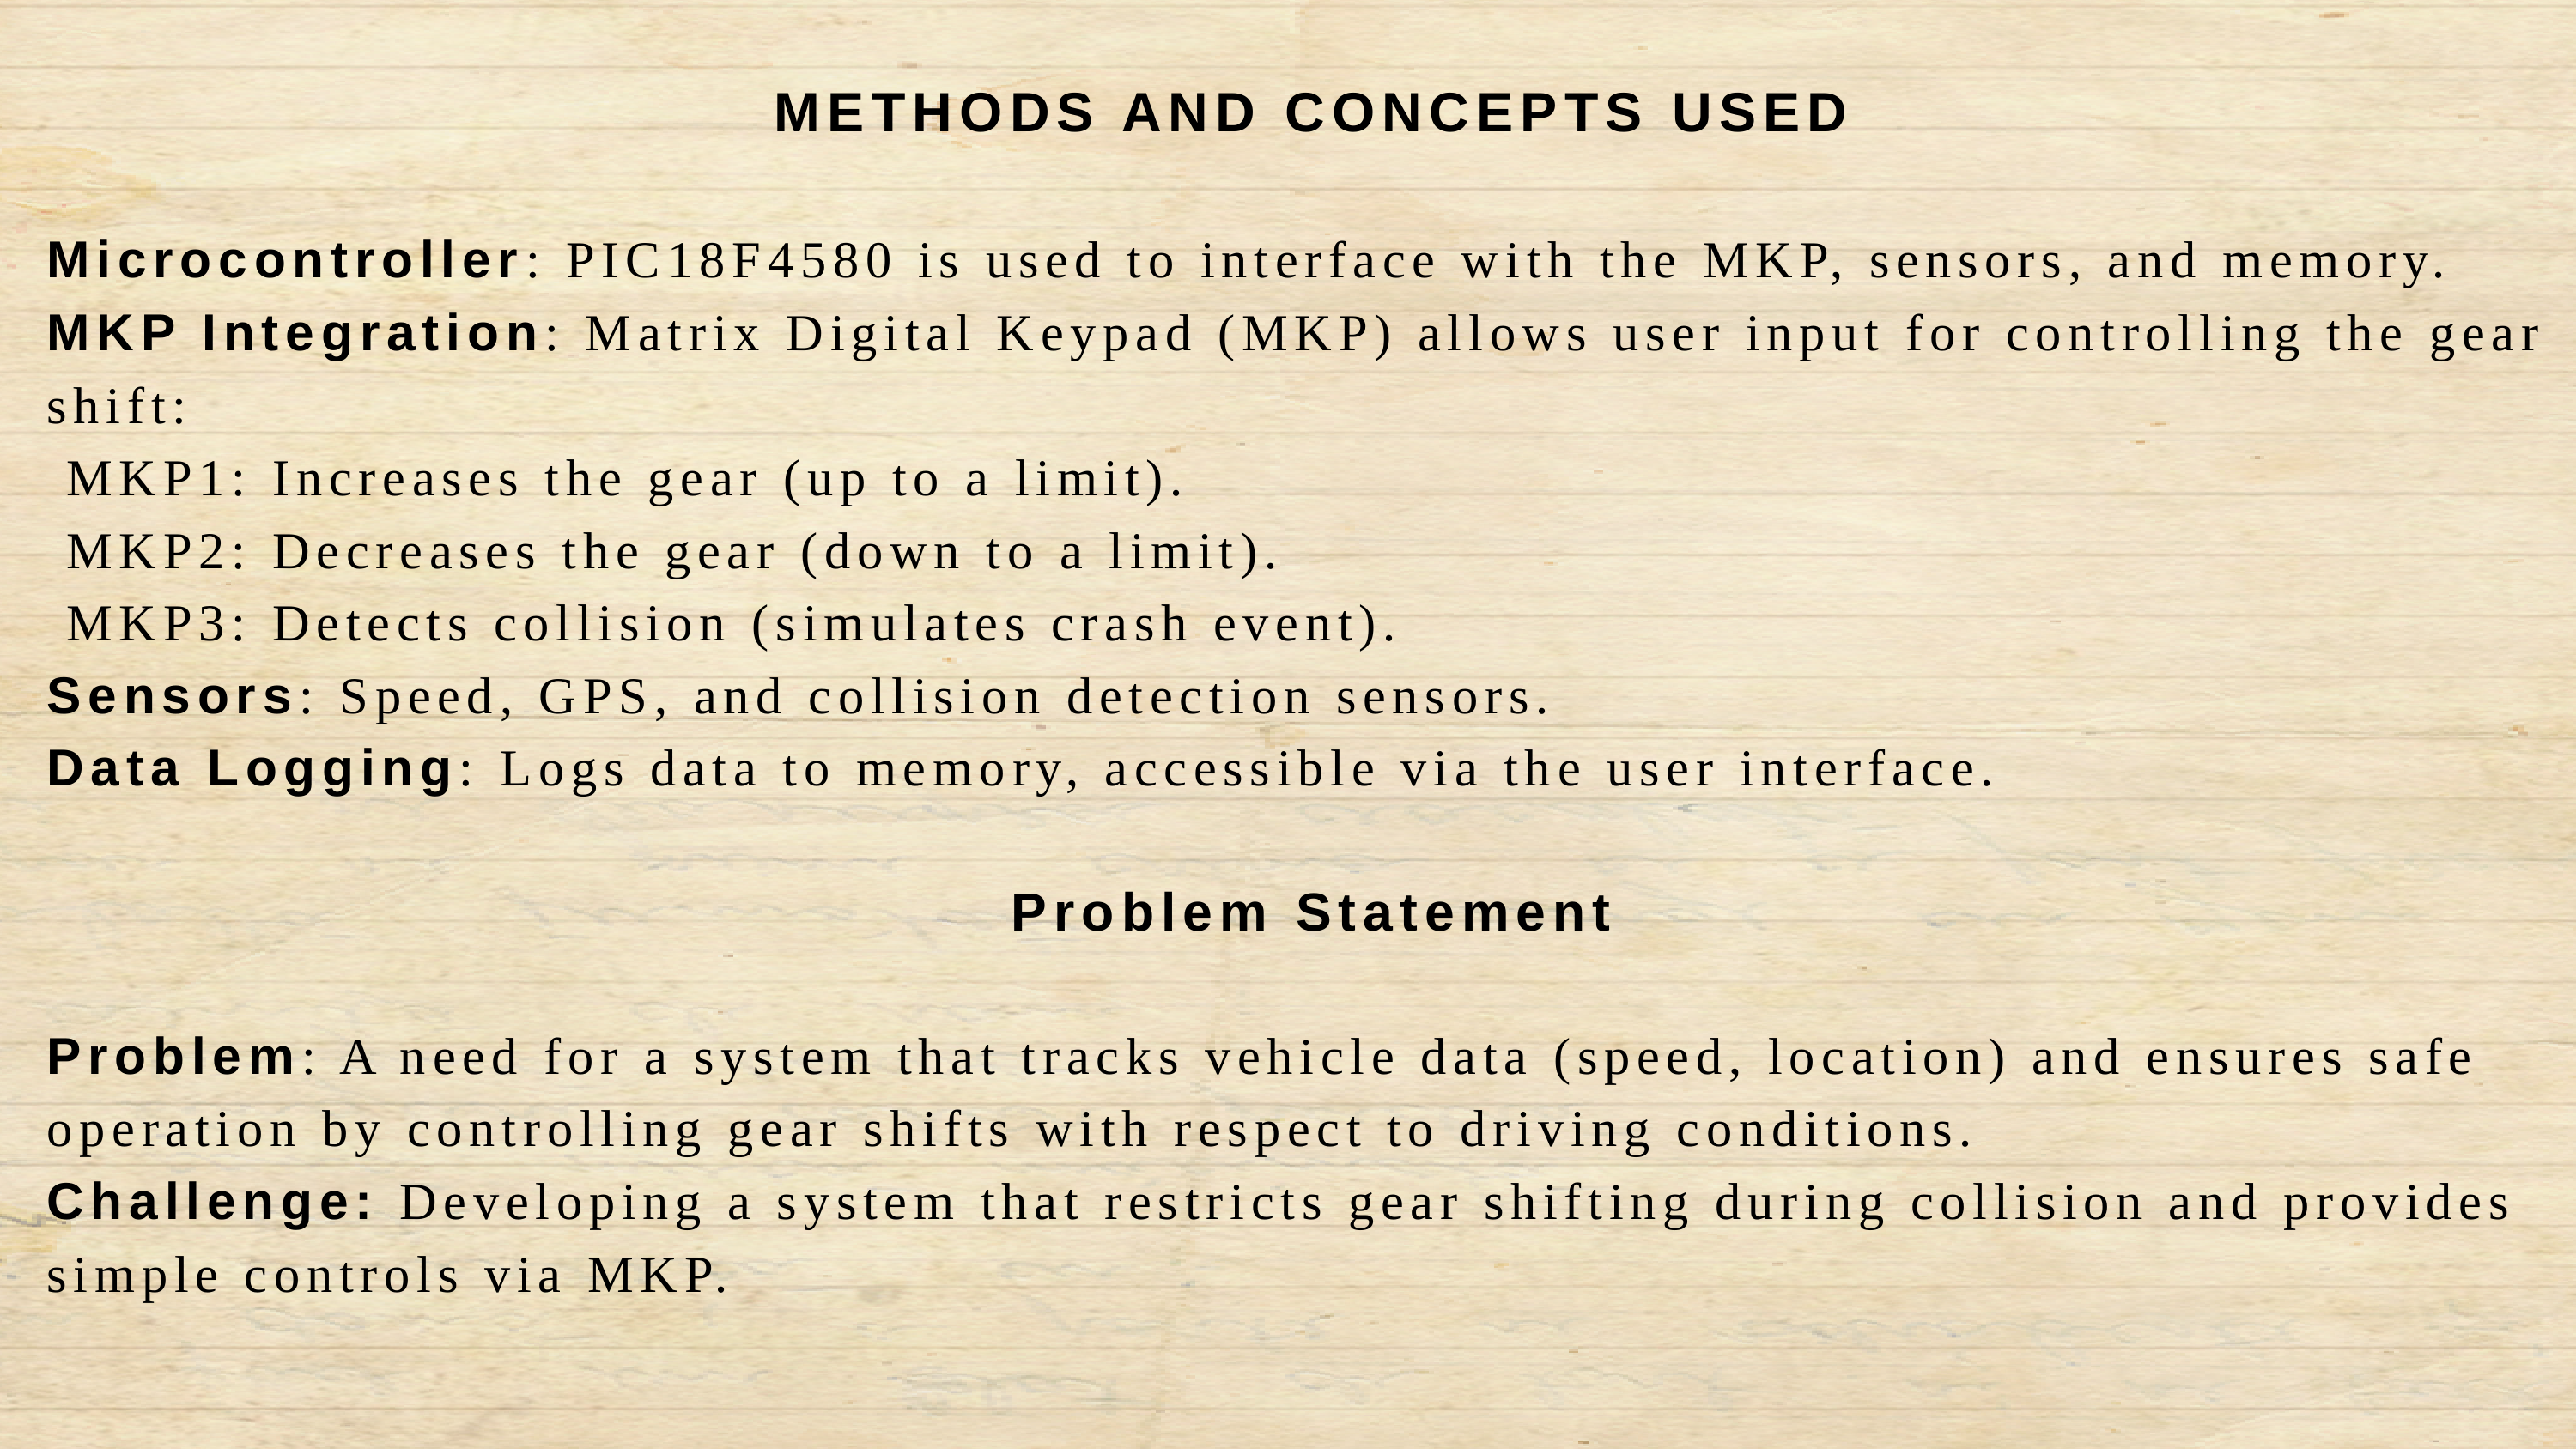

METHODS AND CONCEPTS USED

Microcontroller: PIC18F4580 is used to interface with the MKP, sensors, and memory.
MKP Integration: Matrix Digital Keypad (MKP) allows user input for controlling the gear shift:
 MKP1: Increases the gear (up to a limit).
 MKP2: Decreases the gear (down to a limit).
 MKP3: Detects collision (simulates crash event).
Sensors: Speed, GPS, and collision detection sensors.
Data Logging: Logs data to memory, accessible via the user interface.

Problem Statement

Problem: A need for a system that tracks vehicle data (speed, location) and ensures safe operation by controlling gear shifts with respect to driving conditions.
Challenge: Developing a system that restricts gear shifting during collision and provides simple controls via MKP.